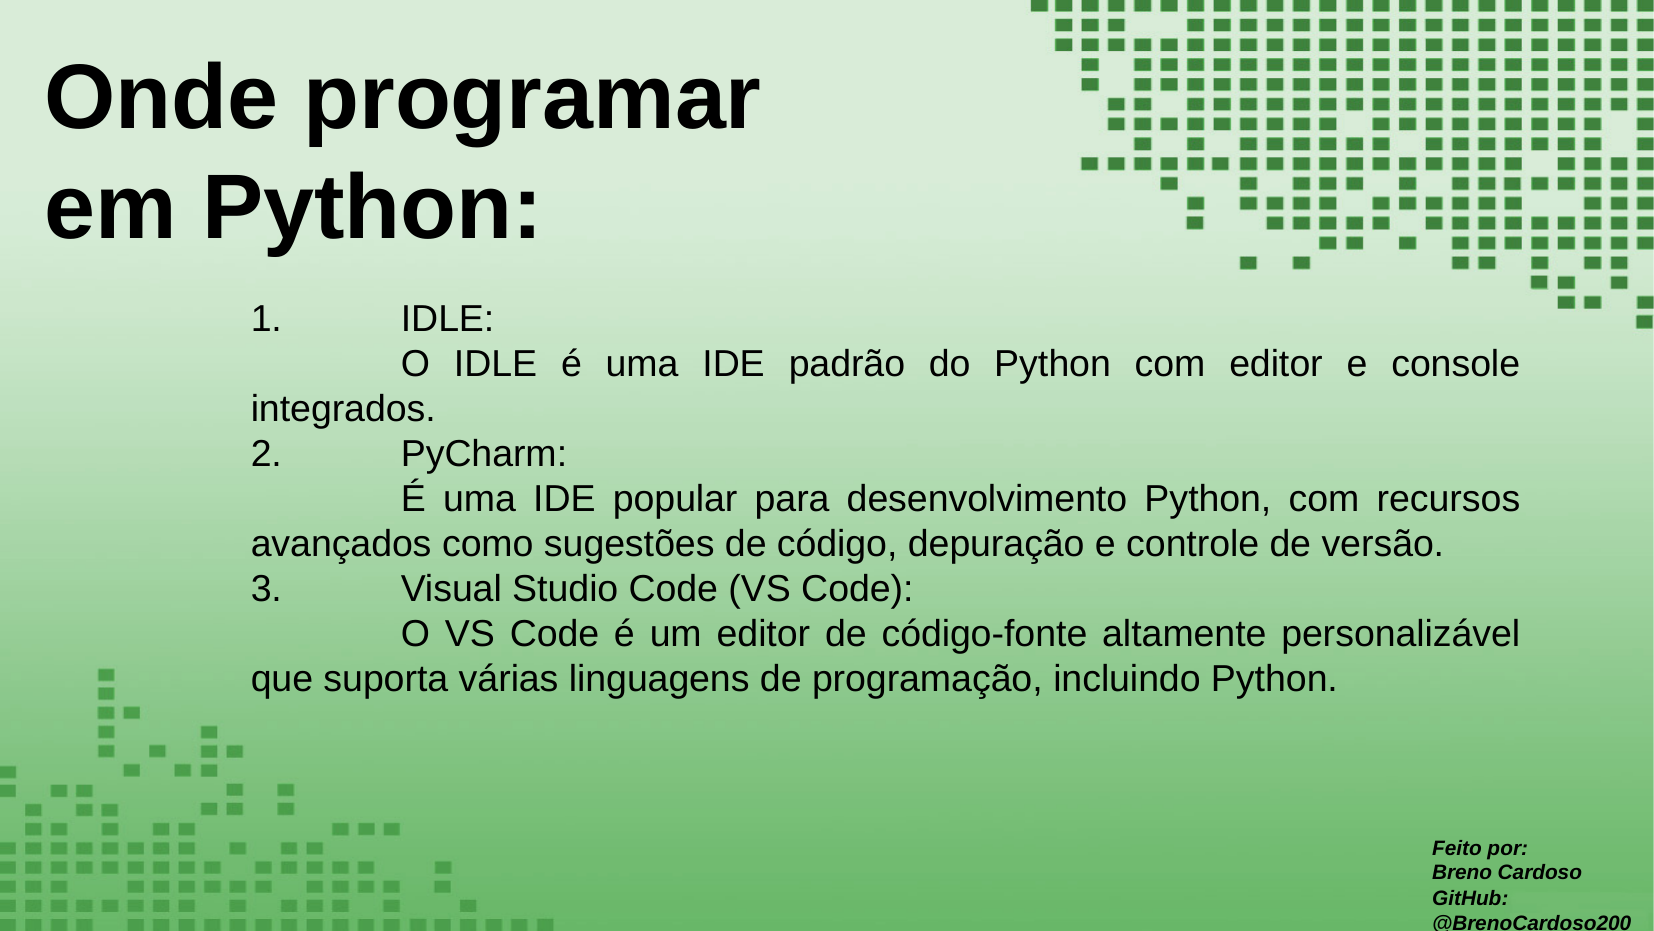

Onde programar em Python:
1. 	IDLE:
	O IDLE é uma IDE padrão do Python com editor e console integrados.
2.	PyCharm:
	É uma IDE popular para desenvolvimento Python, com recursos avançados como sugestões de código, depuração e controle de versão.
3.	Visual Studio Code (VS Code):
	O VS Code é um editor de código-fonte altamente personalizável que suporta várias linguagens de programação, incluindo Python.

Feito por:
Breno Cardoso
GitHub:
@BrenoCardoso2002